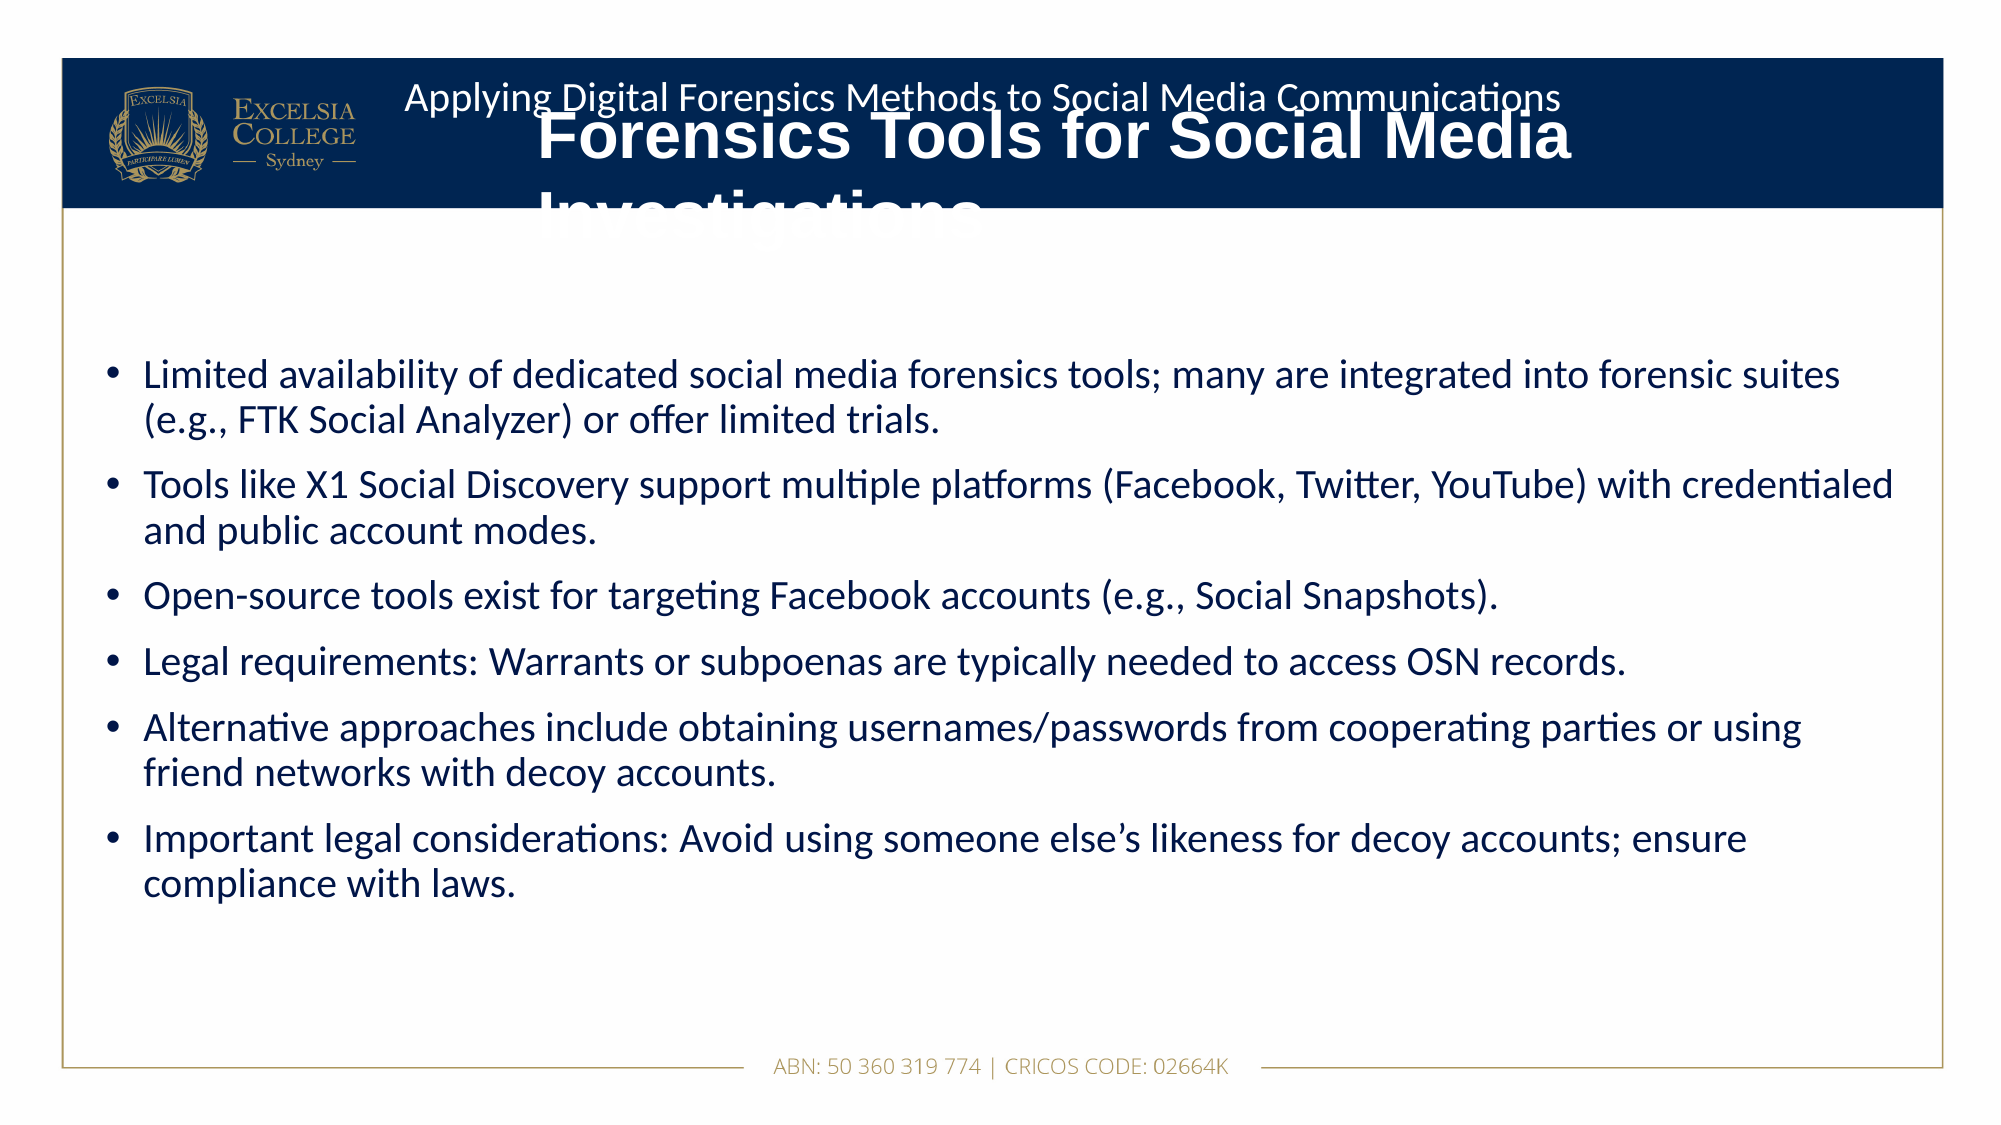

# Applying Digital Forensics Methods to Social Media Communications
Forensics Tools for Social Media Investigations
Limited availability of dedicated social media forensics tools; many are integrated into forensic suites (e.g., FTK Social Analyzer) or offer limited trials.
Tools like X1 Social Discovery support multiple platforms (Facebook, Twitter, YouTube) with credentialed and public account modes.
Open-source tools exist for targeting Facebook accounts (e.g., Social Snapshots).
Legal requirements: Warrants or subpoenas are typically needed to access OSN records.
Alternative approaches include obtaining usernames/passwords from cooperating parties or using friend networks with decoy accounts.
Important legal considerations: Avoid using someone else’s likeness for decoy accounts; ensure compliance with laws.